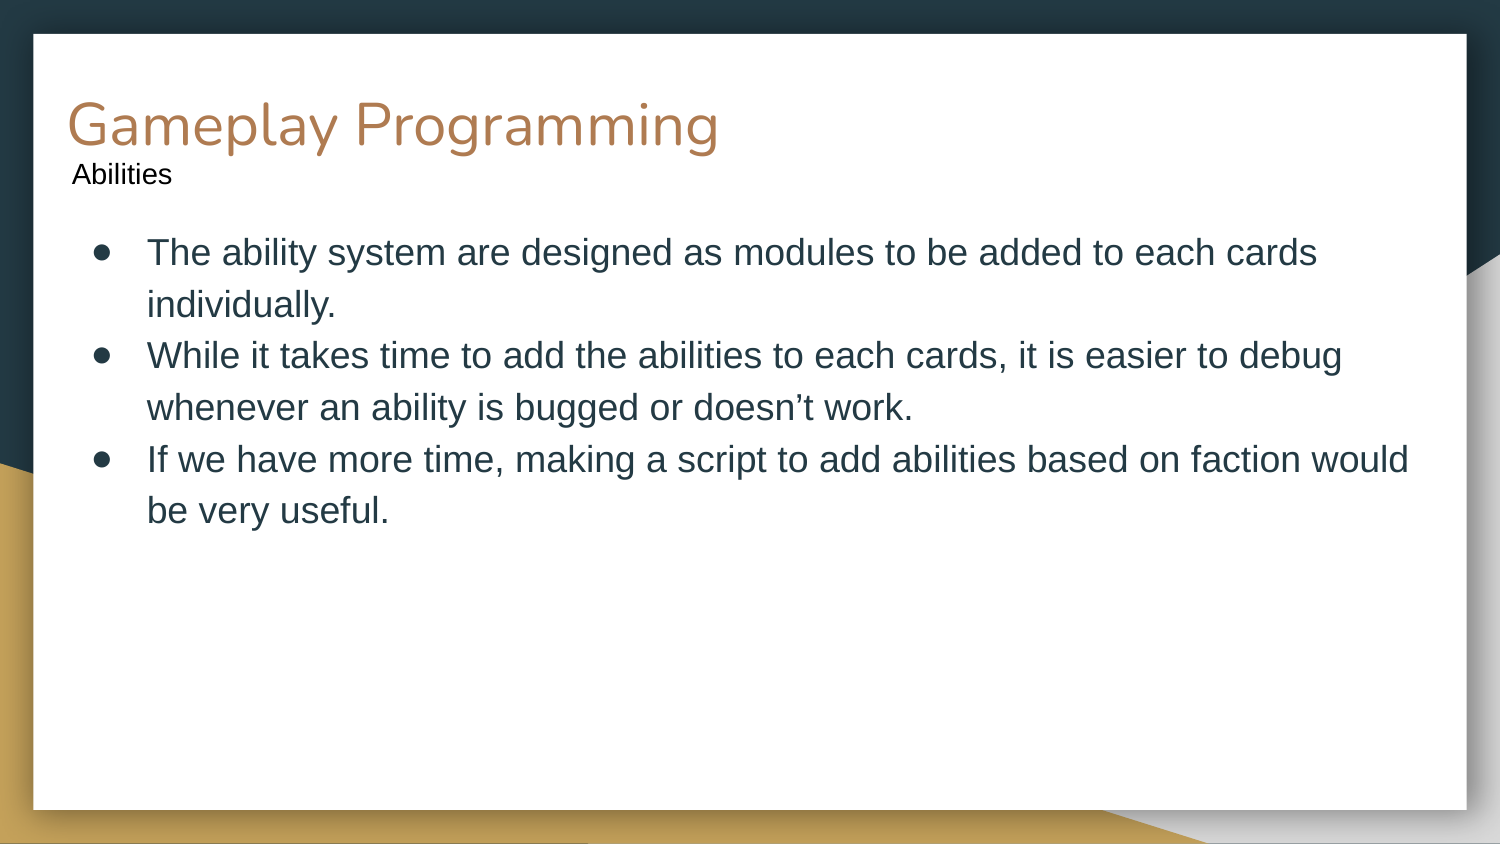

# Gameplay Programming
Abilities
The ability system are designed as modules to be added to each cards individually.
While it takes time to add the abilities to each cards, it is easier to debug whenever an ability is bugged or doesn’t work.
If we have more time, making a script to add abilities based on faction would be very useful.